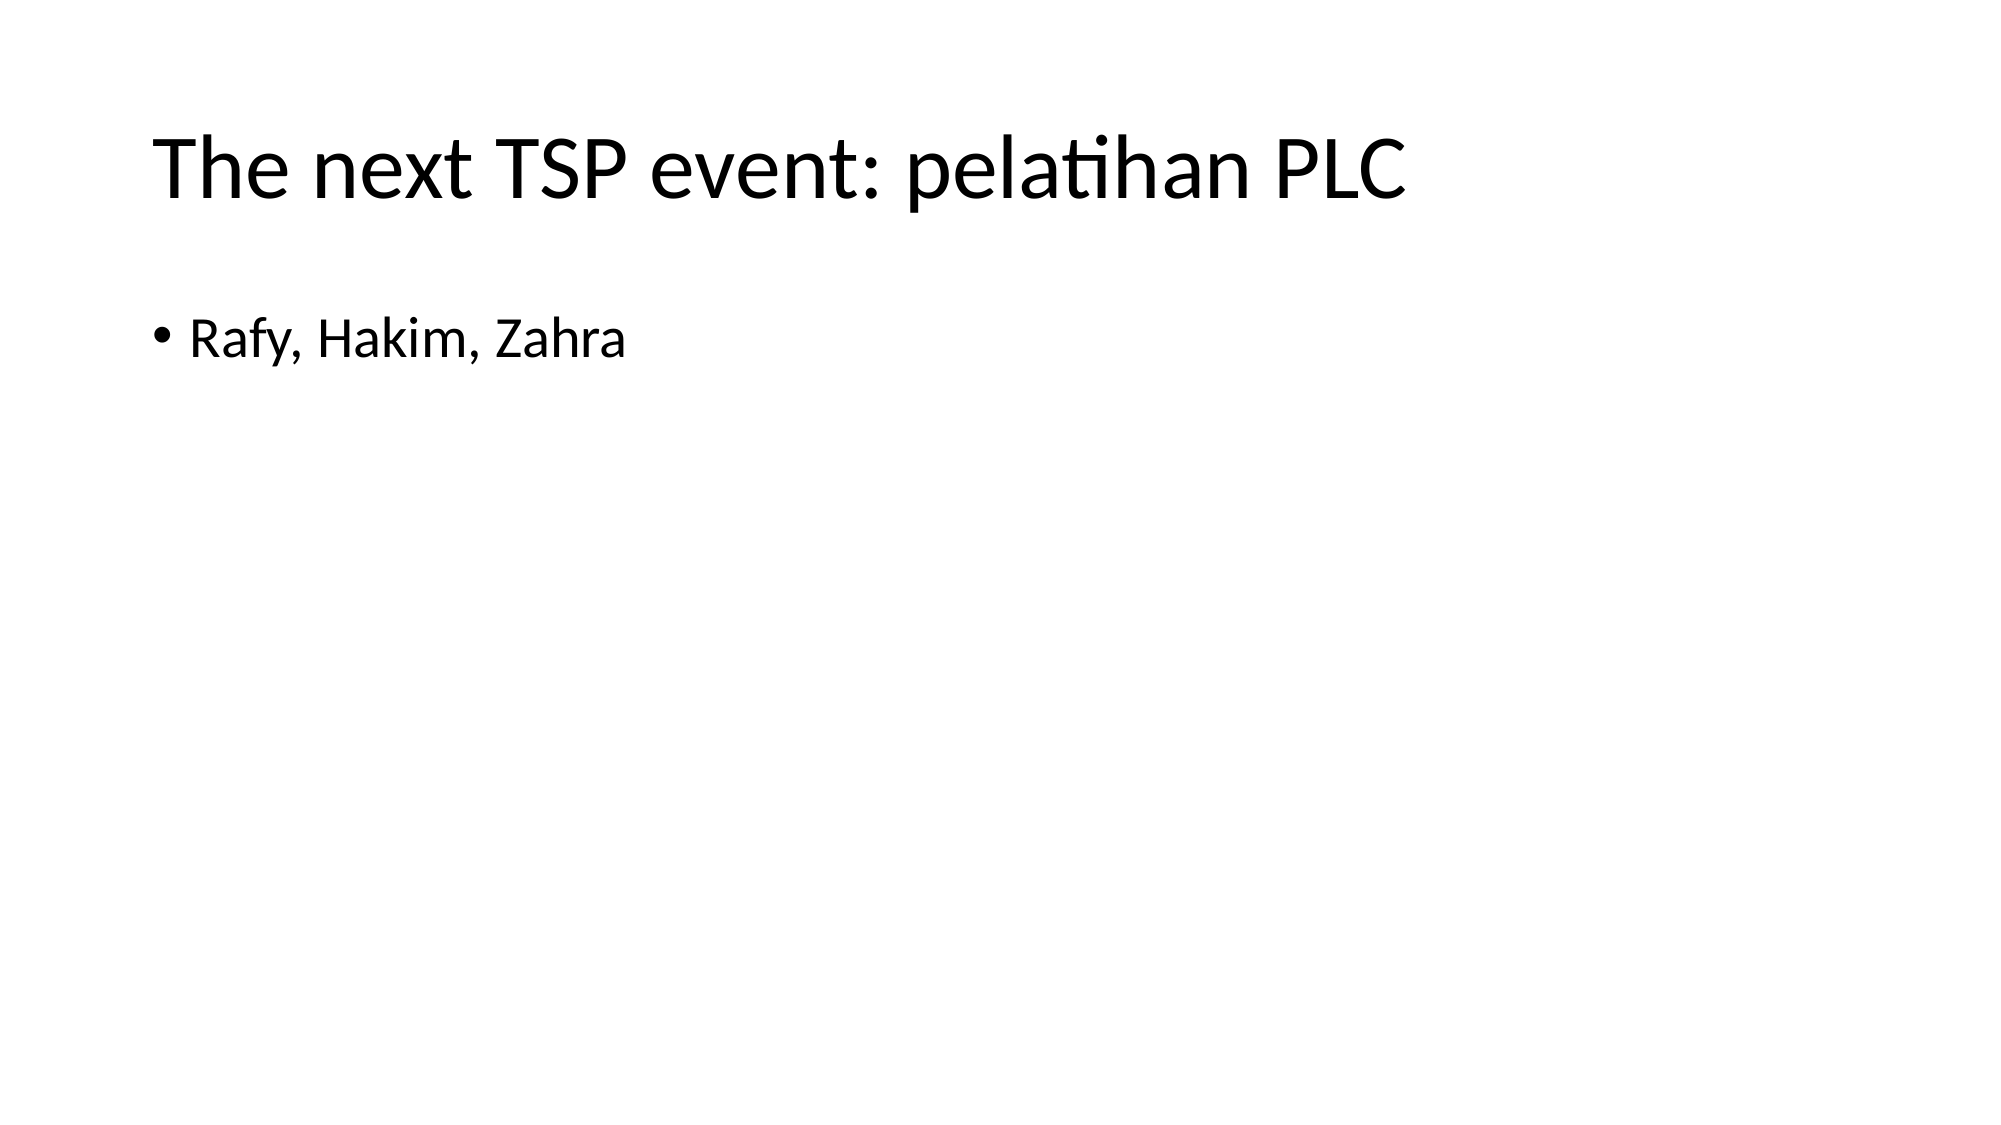

# The next TSP event: pelatihan PLC
Rafy, Hakim, Zahra